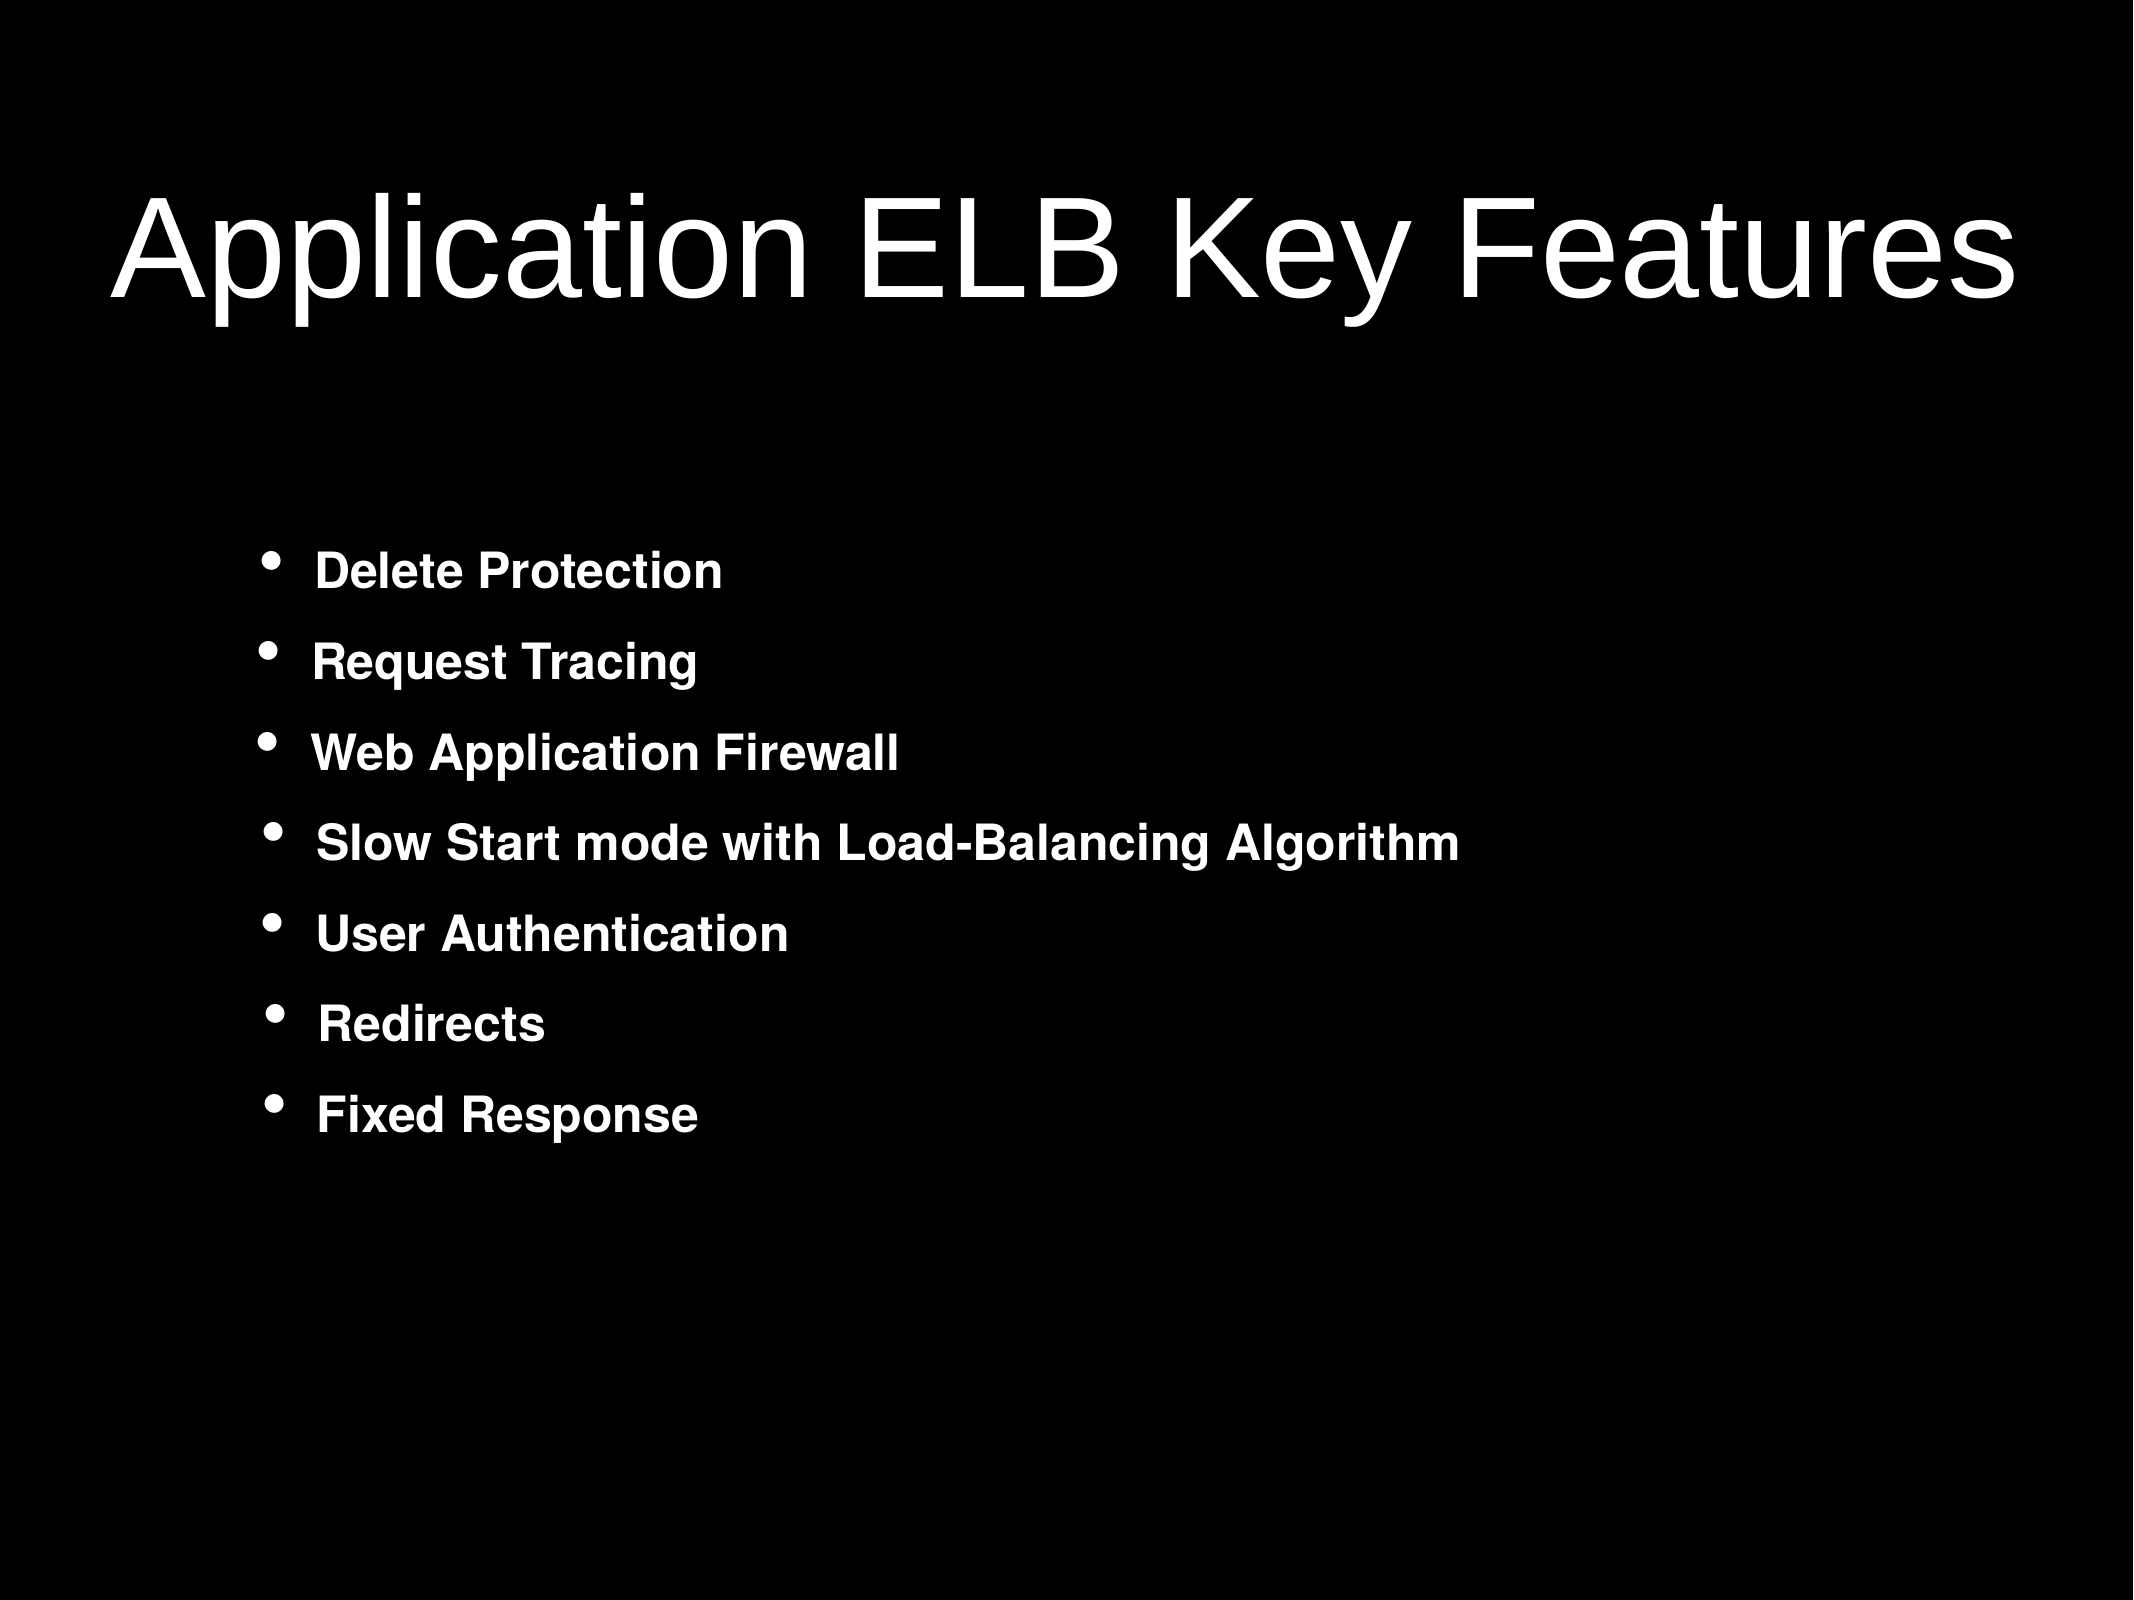

Application ELB Key Features
Delete Protection
Request Tracing
Web Application Firewall
Slow Start mode with Load-Balancing Algorithm
User Authentication
Redirects
Fixed Response